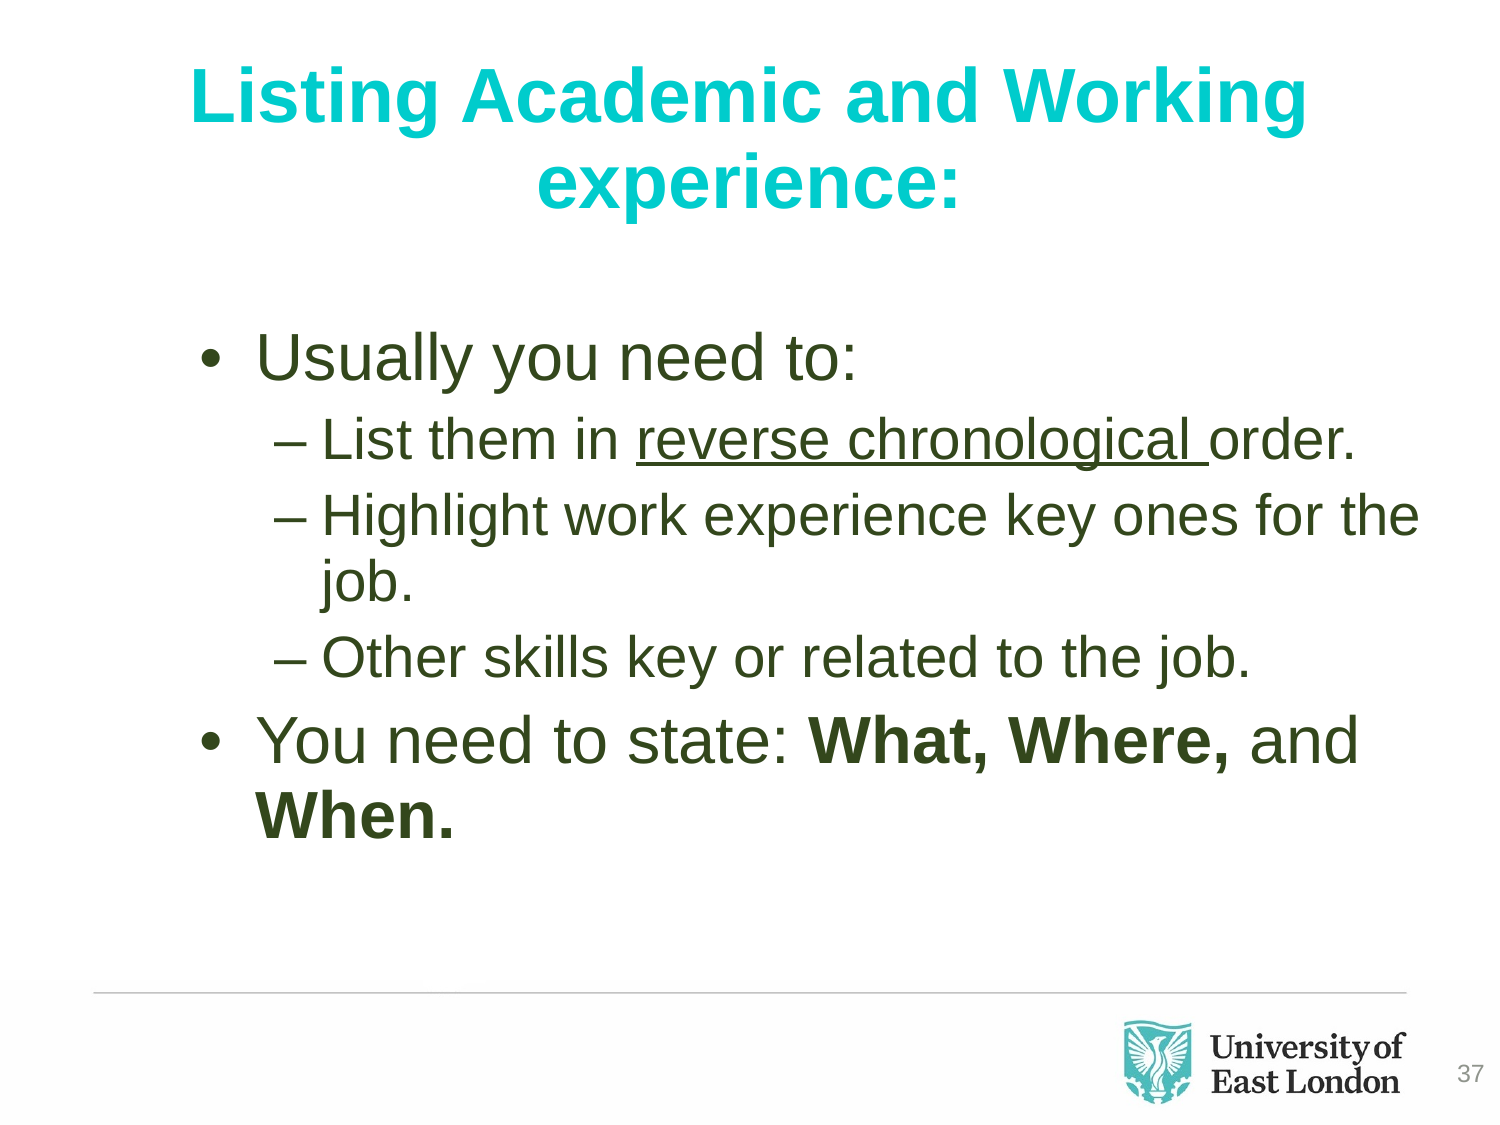

# Listing Academic and Working experience:
Usually you need to:
List them in reverse chronological order.
Highlight work experience key ones for the job.
Other skills key or related to the job.
You need to state: What, Where, and When.
37